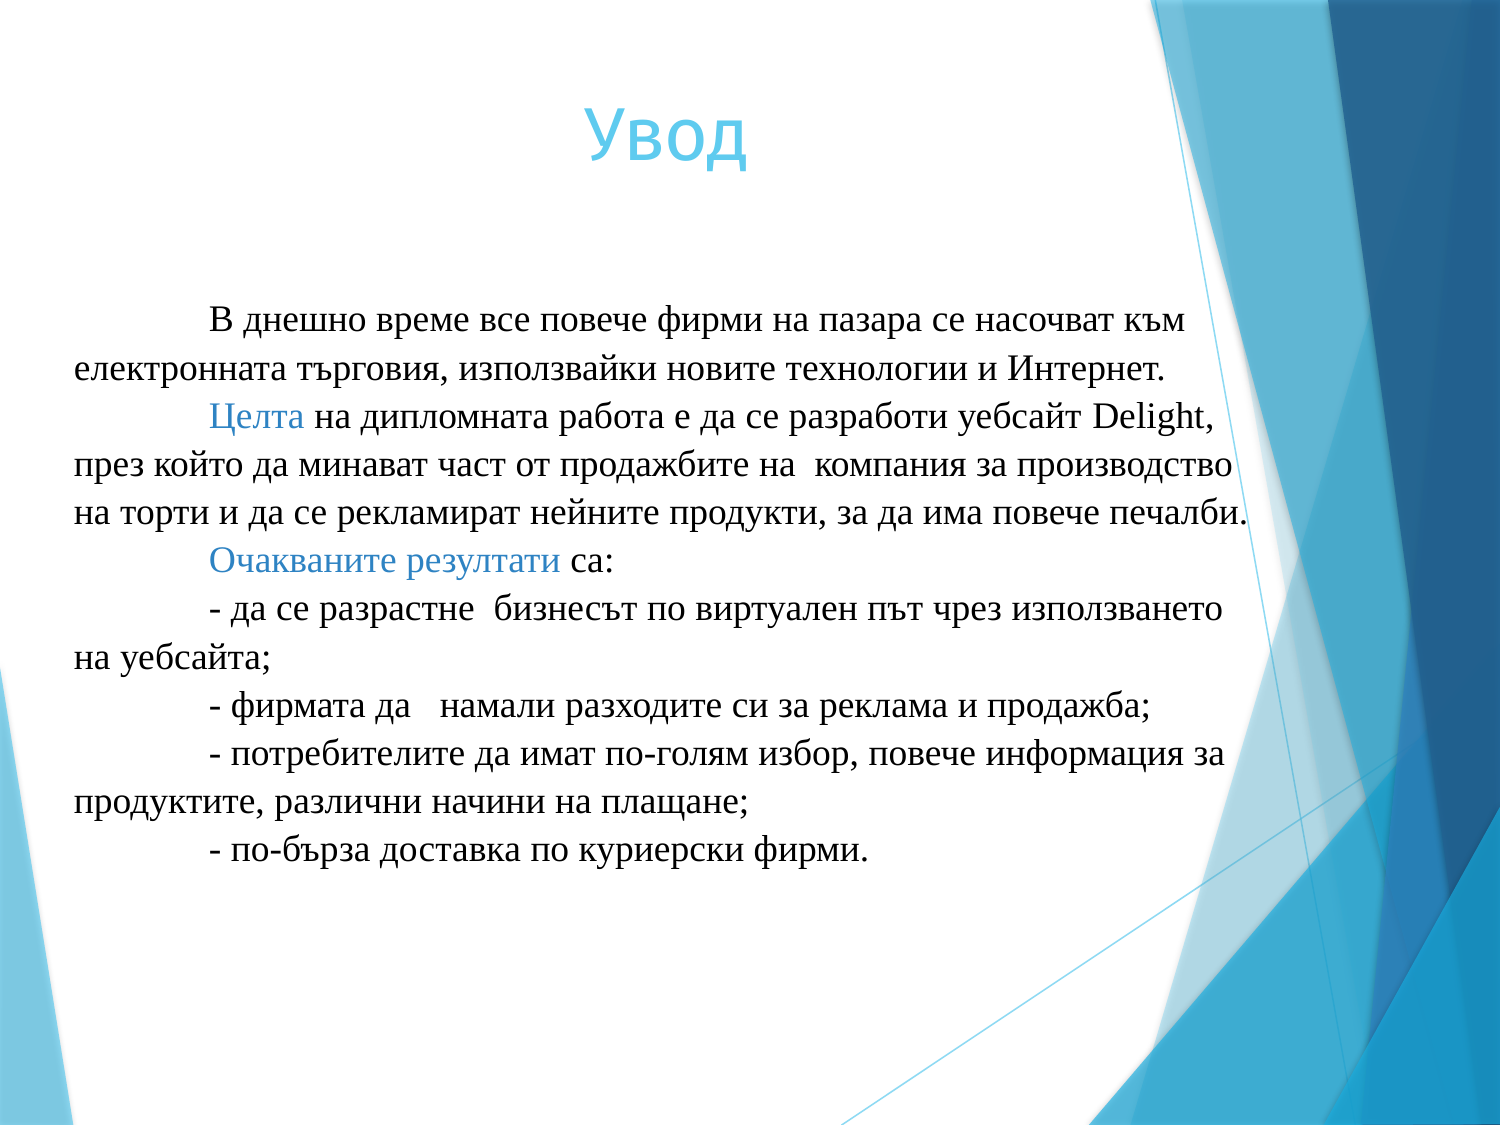

Увод
# В днешно време все повече фирми на пазара се насочват към електронната търговия, използвайки новите технологии и Интернет. Целта на дипломната работа е да се разработи уебсайт Delight, през който да минават част от продажбите на  компания за производство на торти и да се рекламират нейните продукти, за да има повече печалби. Очакваните резултати са: - да се разрастне  бизнесът по виртуален път чрез използването на уебсайта; - фирмата да   намали разходите си за реклама и продажба; - потребителите да имат по-голям избор, повече информация за продуктите, различни начини на плащане; - по-бърза доставка по куриерски фирми.